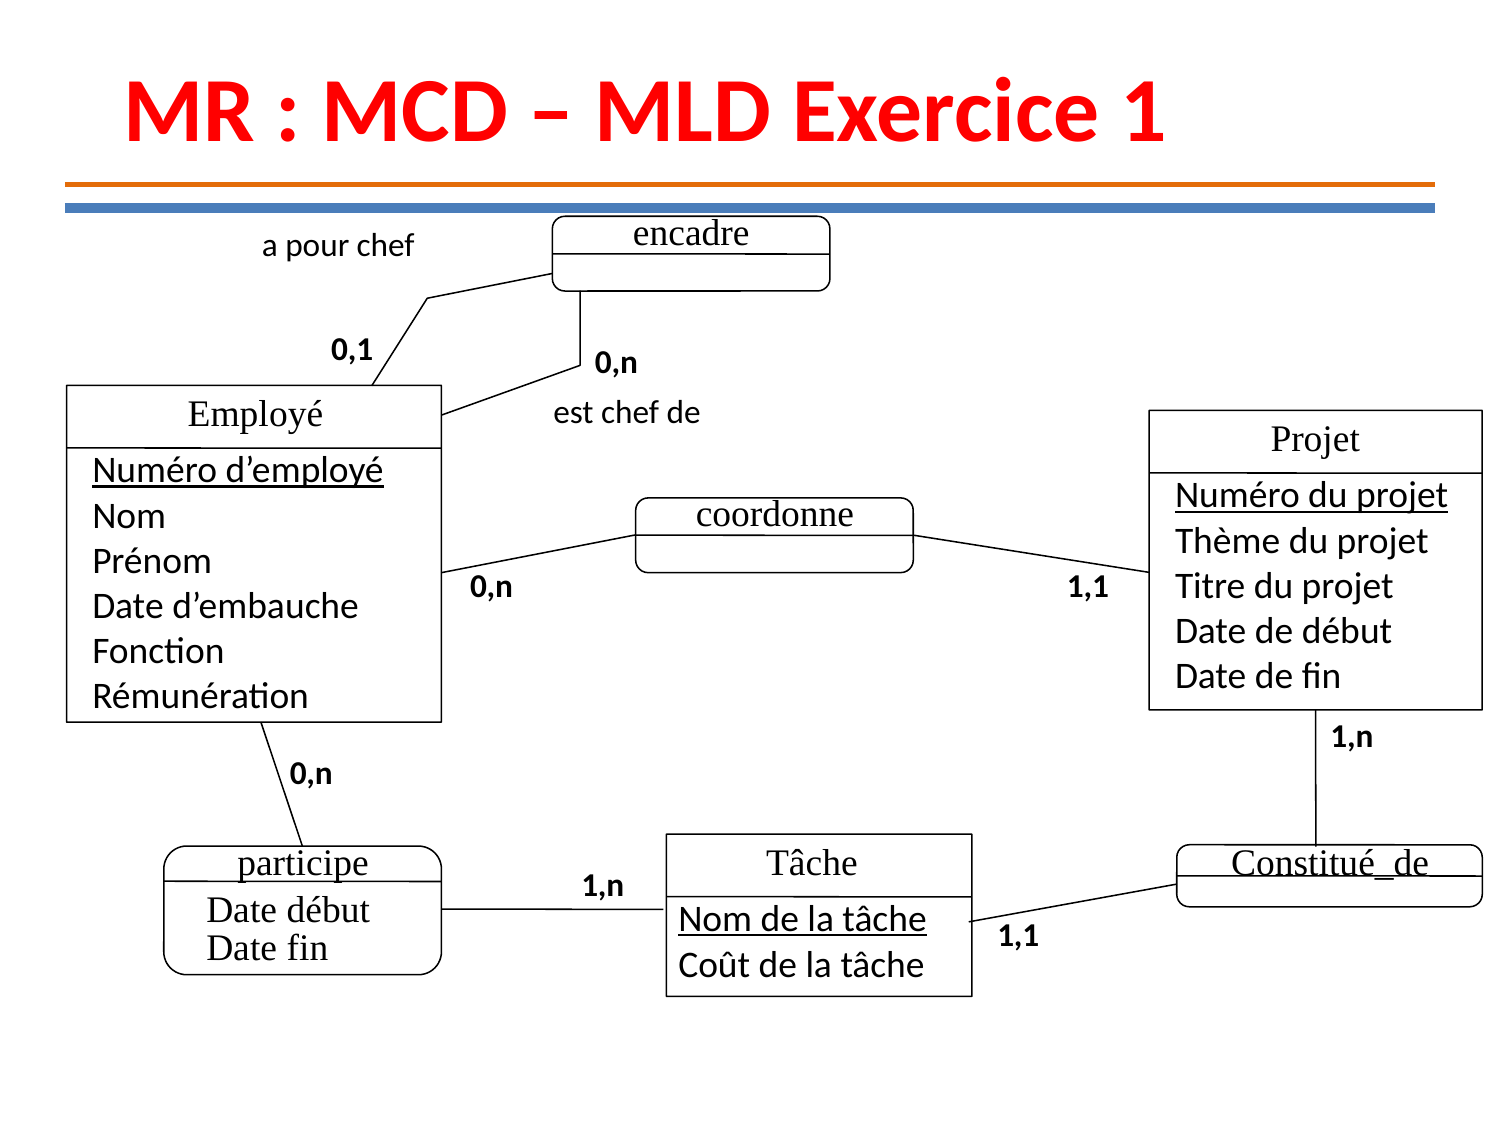

MR : MCD – MLD Exercice 1
encadre

a pour chef

0,1
0,n

Employé
Numéro d’employé
Nom
Prénom
Date d’embauche
Fonction
Rémunération
est chef de

Projet
Numéro du projet
Thème du projet
Titre du projet
Date de début
Date de fin
coordonne

0,n
1,1
1,n
0,n
Tâche

Nom de la tâche
Coût de la tâche
participe

Date début
Date fin
Constitué_de

1,n
1,1